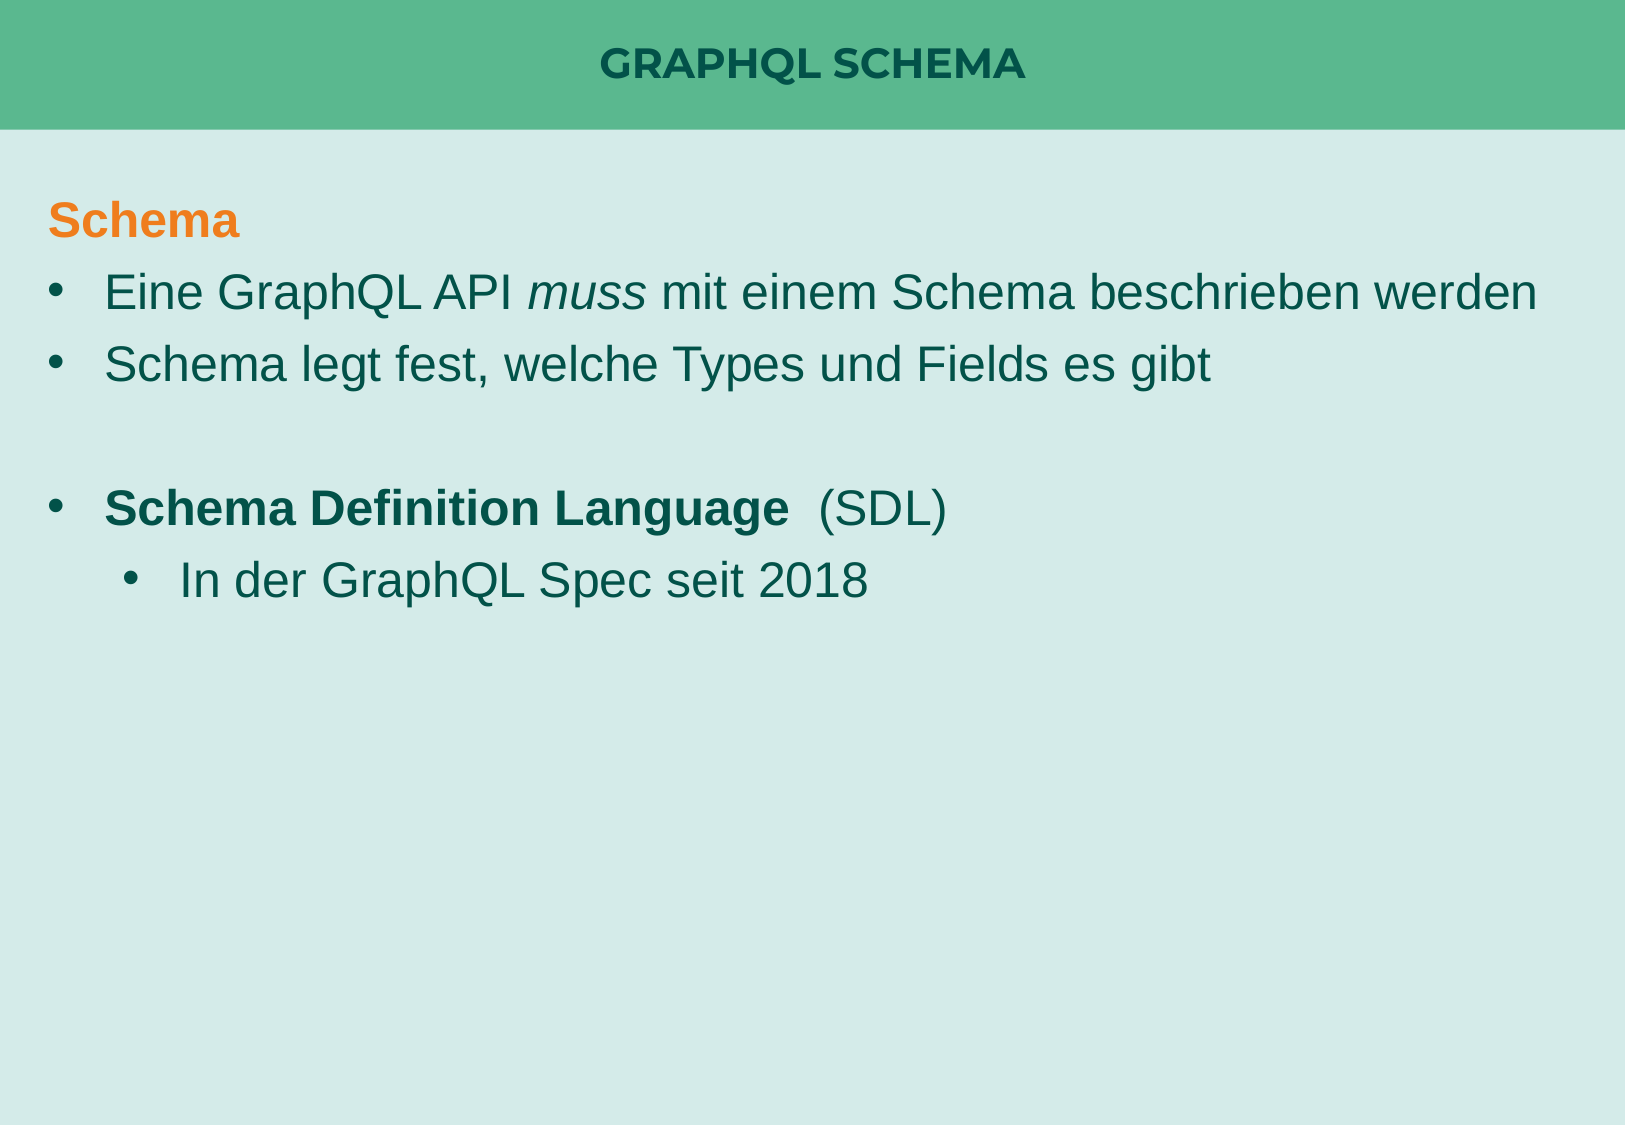

# GraphQL Schema
Schema
Eine GraphQL API muss mit einem Schema beschrieben werden
Schema legt fest, welche Types und Fields es gibt

Schema Definition Language  (SDL)
In der GraphQL Spec seit 2018